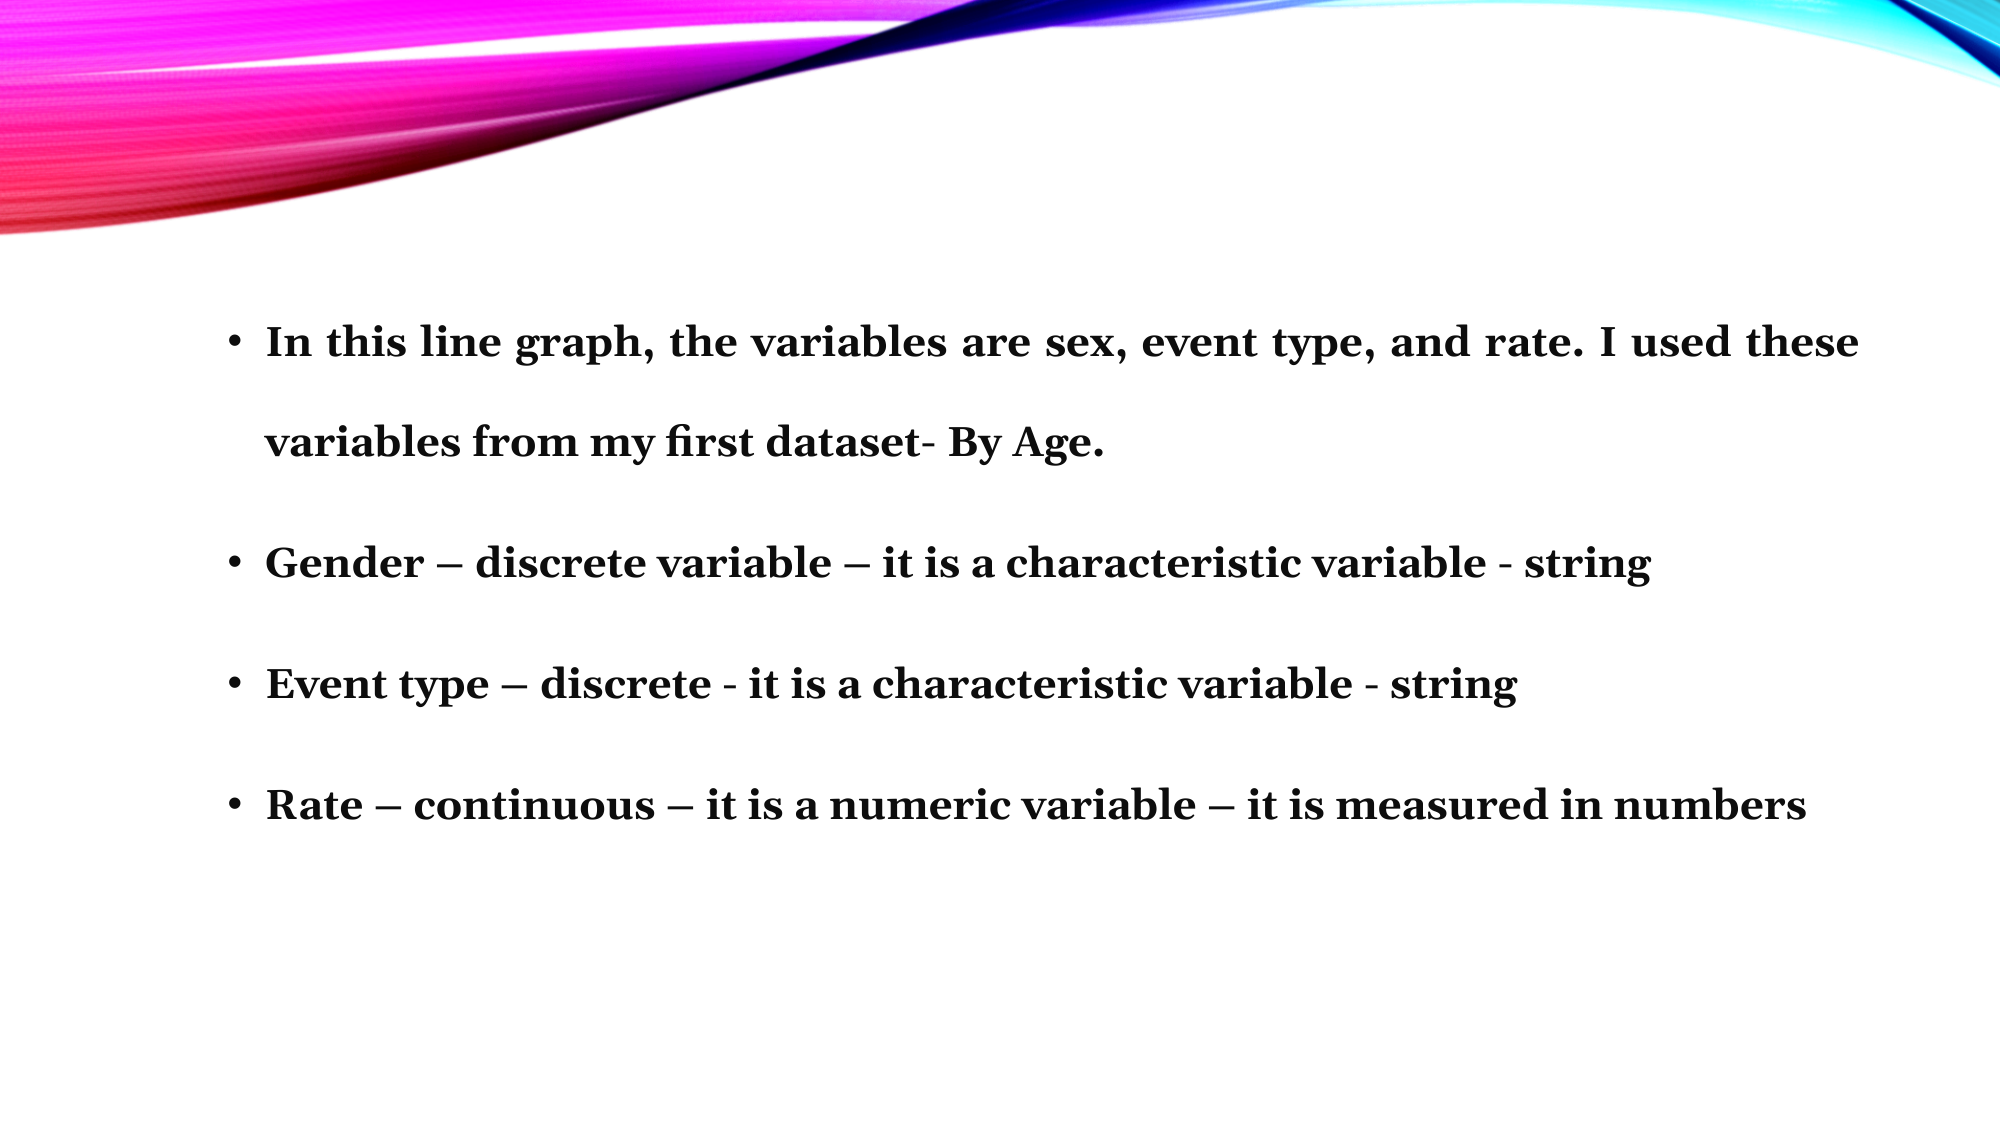

In this line graph, the variables are sex, event type, and rate. I used these variables from my first dataset- By Age.
Gender – discrete variable – it is a characteristic variable - string
Event type – discrete - it is a characteristic variable - string
Rate – continuous – it is a numeric variable – it is measured in numbers